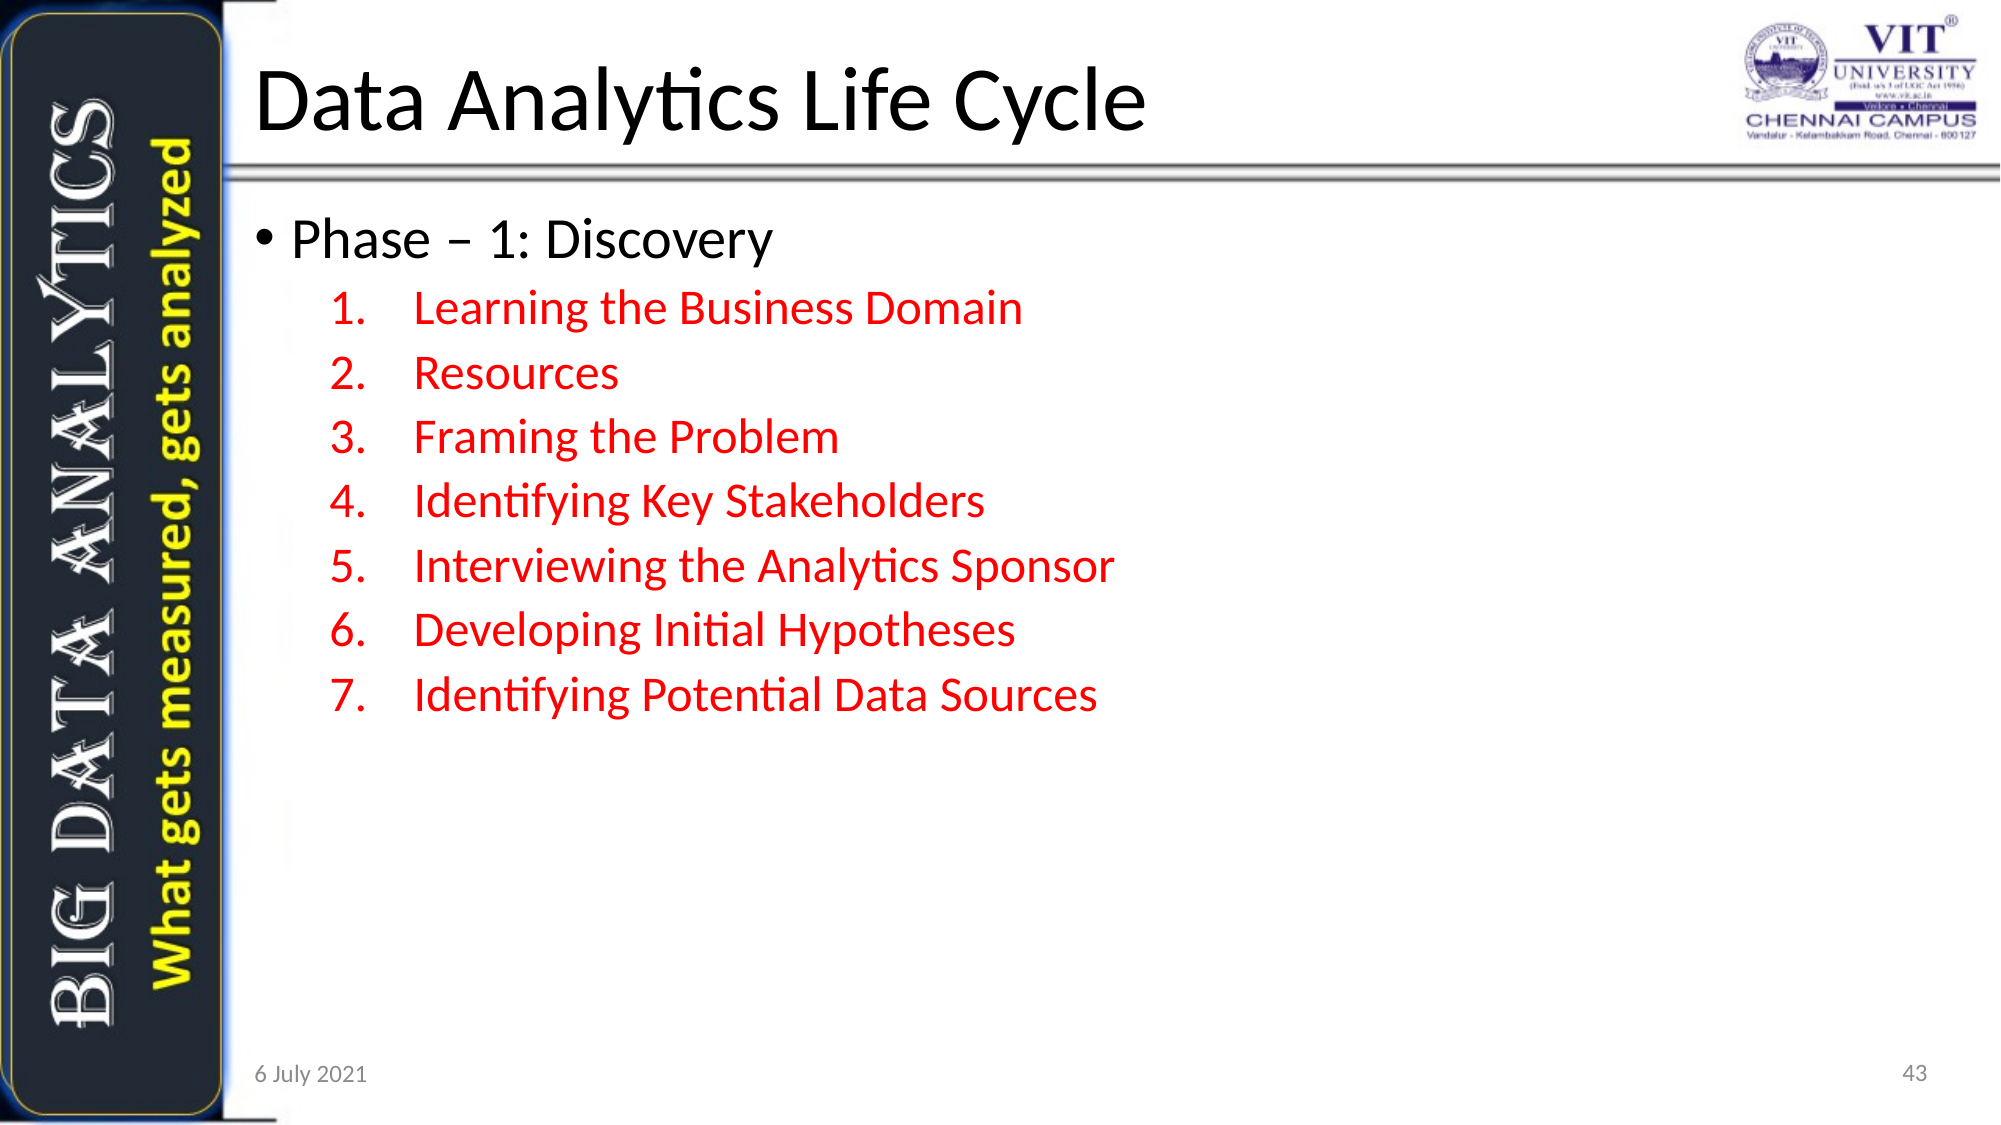

# Data Analytics Life Cycle
Phase – 1: Discovery
Learning the Business Domain
Resources
Framing the Problem
Identifying Key Stakeholders
Interviewing the Analytics Sponsor
Developing Initial Hypotheses
Identifying Potential Data Sources

43
6 July 2021